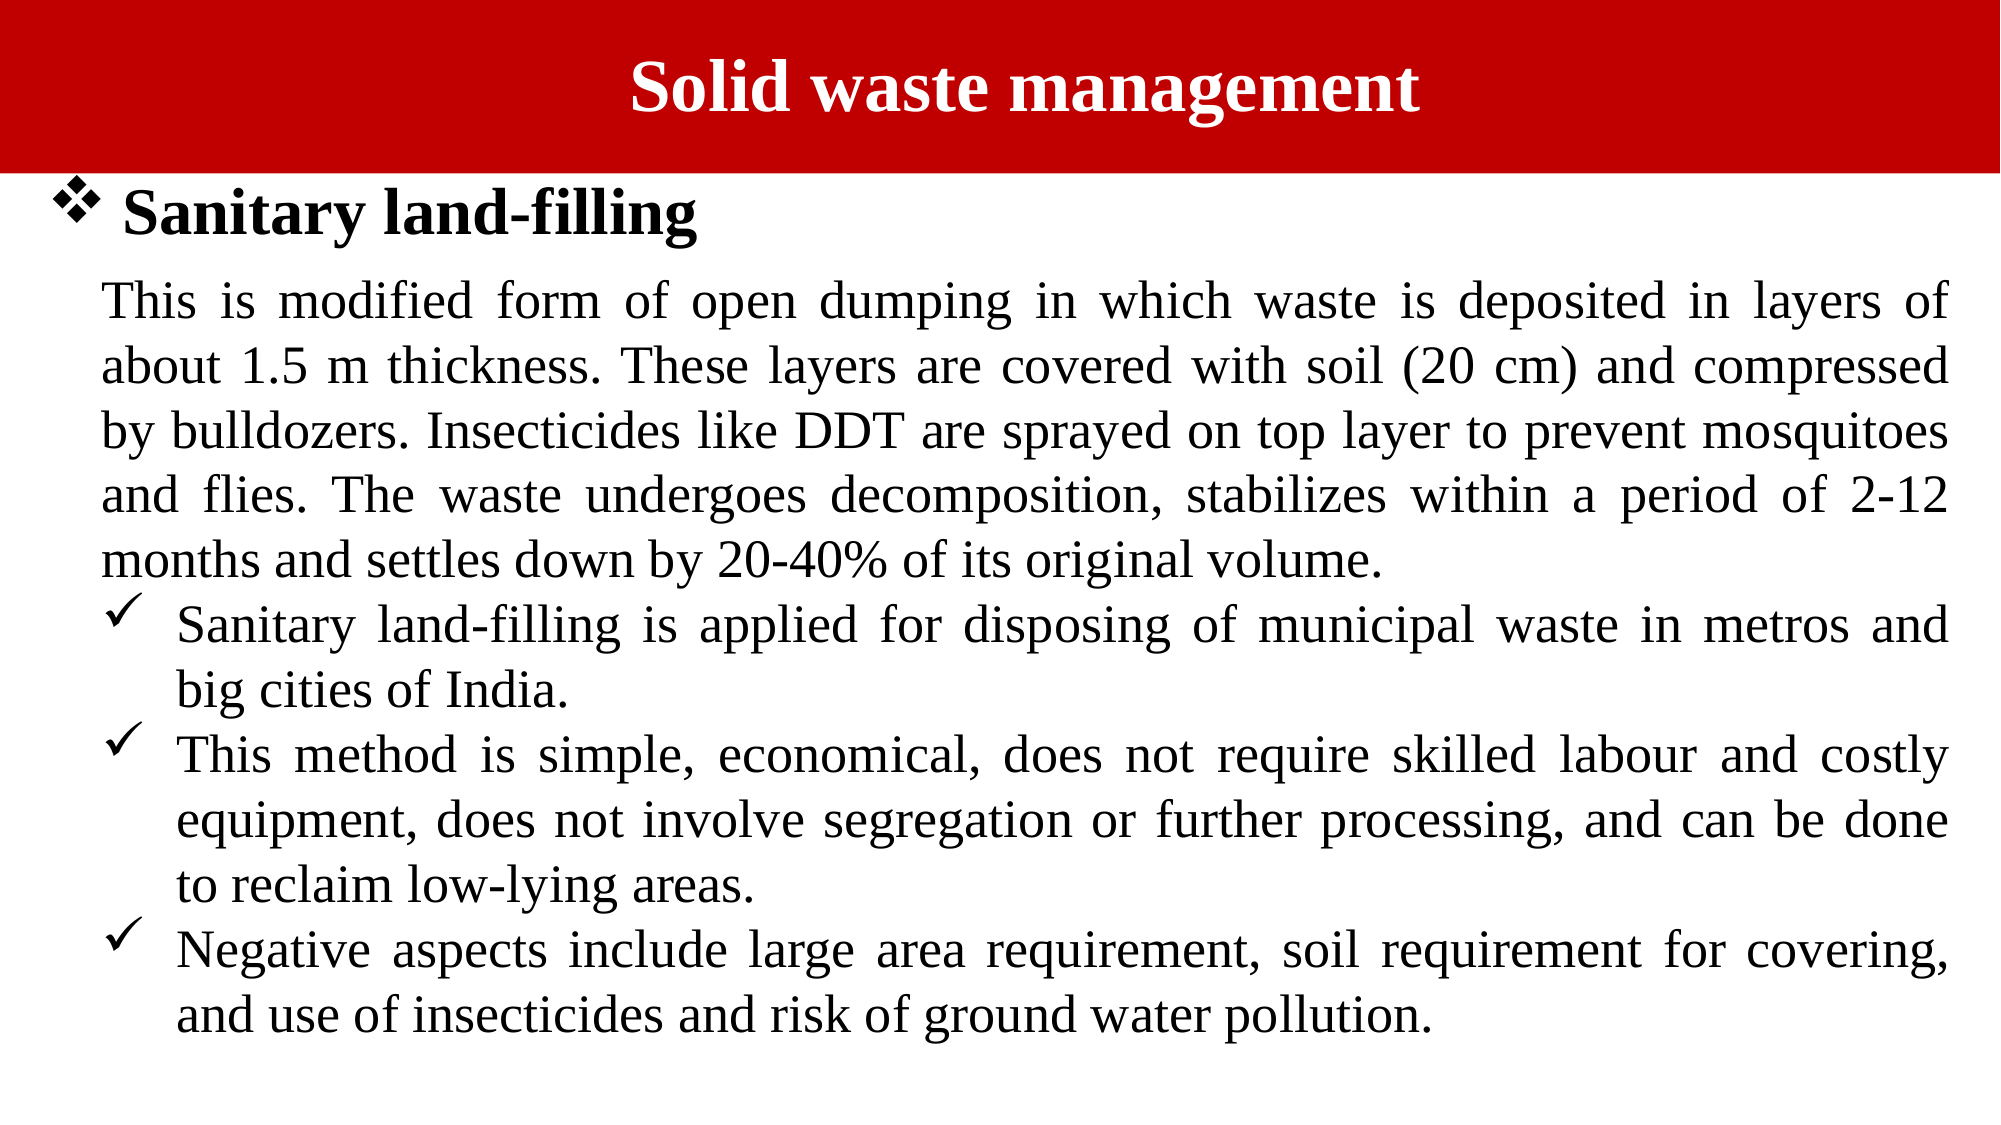

# Solid waste management
Sanitary land-filling
This is modified form of open dumping in which waste is deposited in layers of about 1.5 m thickness. These layers are covered with soil (20 cm) and compressed by bulldozers. Insecticides like DDT are sprayed on top layer to prevent mosquitoes and flies. The waste undergoes decomposition, stabilizes within a period of 2-12 months and settles down by 20-40% of its original volume.
Sanitary land-filling is applied for disposing of municipal waste in metros and big cities of India.
This method is simple, economical, does not require skilled labour and costly equipment, does not involve segregation or further processing, and can be done to reclaim low-lying areas.
Negative aspects include large area requirement, soil requirement for covering, and use of insecticides and risk of ground water pollution.